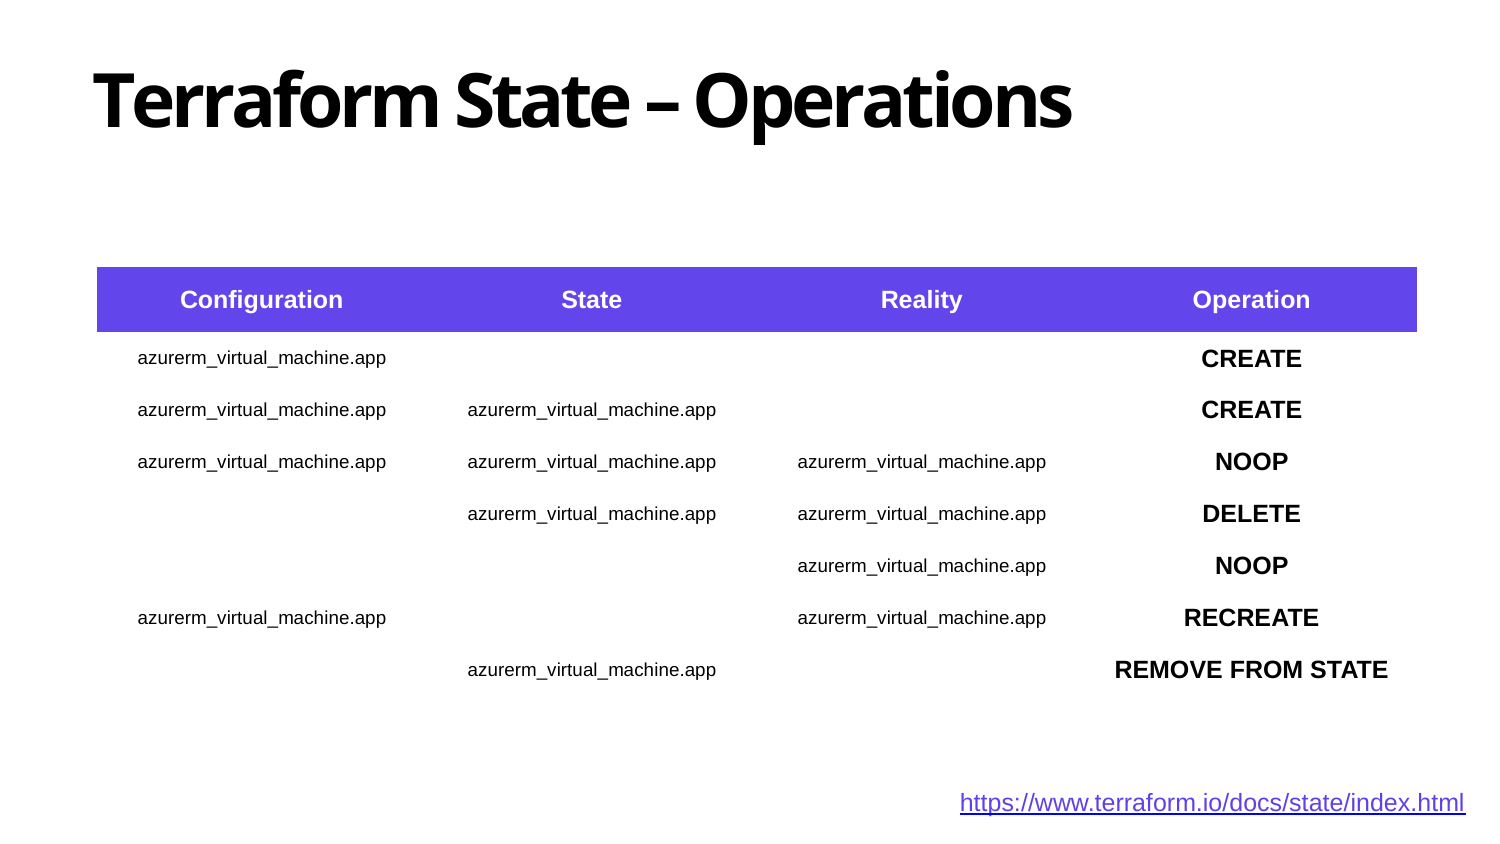

# Terraform State – Operations
| Configuration | State | Reality | Operation |
| --- | --- | --- | --- |
| azurerm\_virtual\_machine.app |  |  | CREATE |
| azurerm\_virtual\_machine.app | azurerm\_virtual\_machine.app |  | CREATE |
| azurerm\_virtual\_machine.app | azurerm\_virtual\_machine.app | azurerm\_virtual\_machine.app | NOOP |
|  | azurerm\_virtual\_machine.app | azurerm\_virtual\_machine.app | DELETE |
|  |  | azurerm\_virtual\_machine.app | NOOP |
| azurerm\_virtual\_machine.app |  | azurerm\_virtual\_machine.app | RECREATE |
|  | azurerm\_virtual\_machine.app |  | REMOVE FROM STATE |
https://www.terraform.io/docs/state/index.html